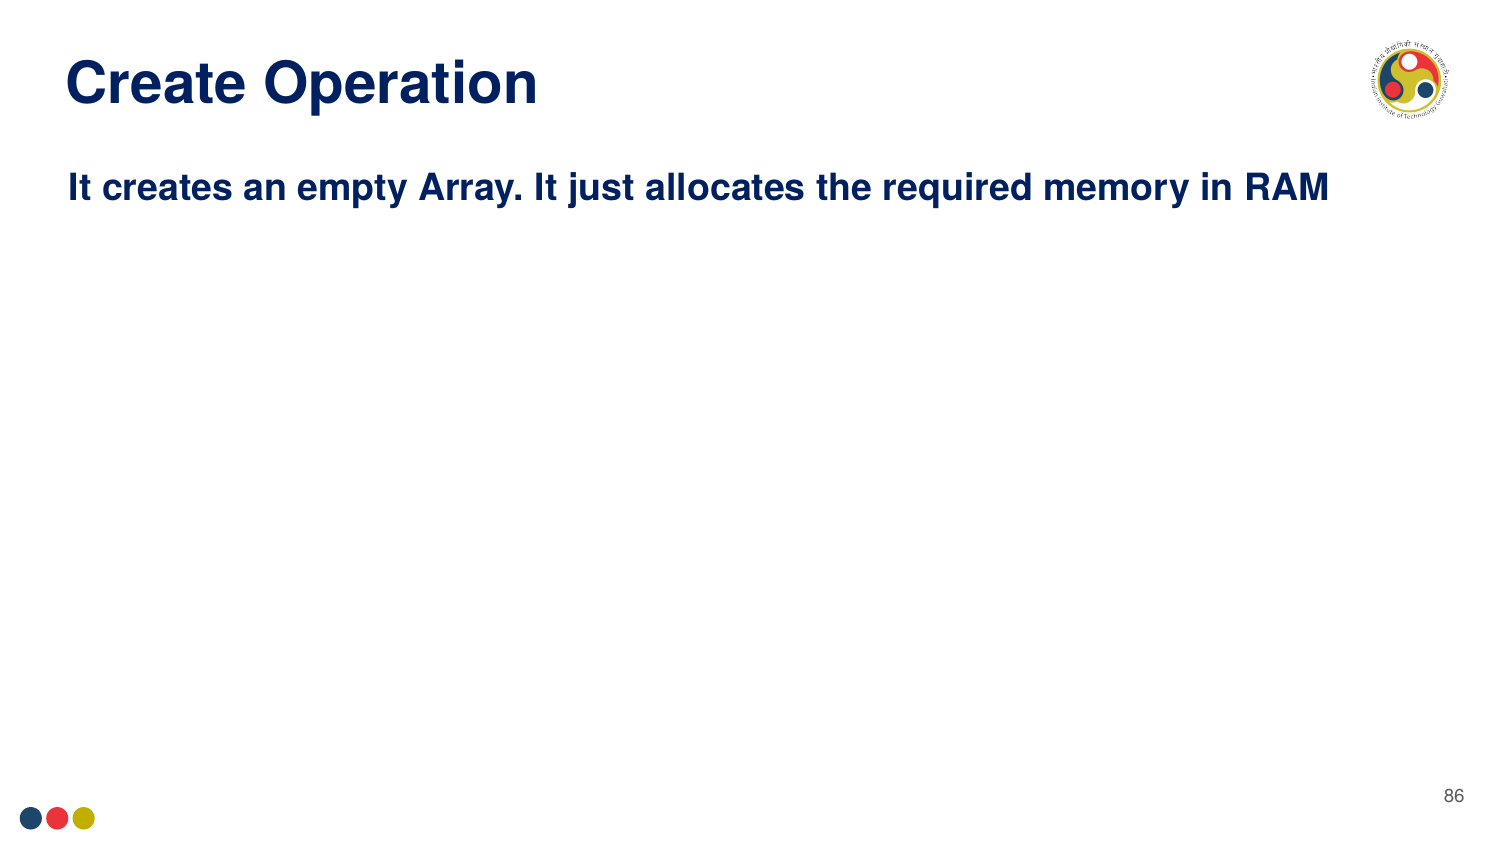

Create Operation
It creates an empty Array. It just allocates the required memory in RAM

86